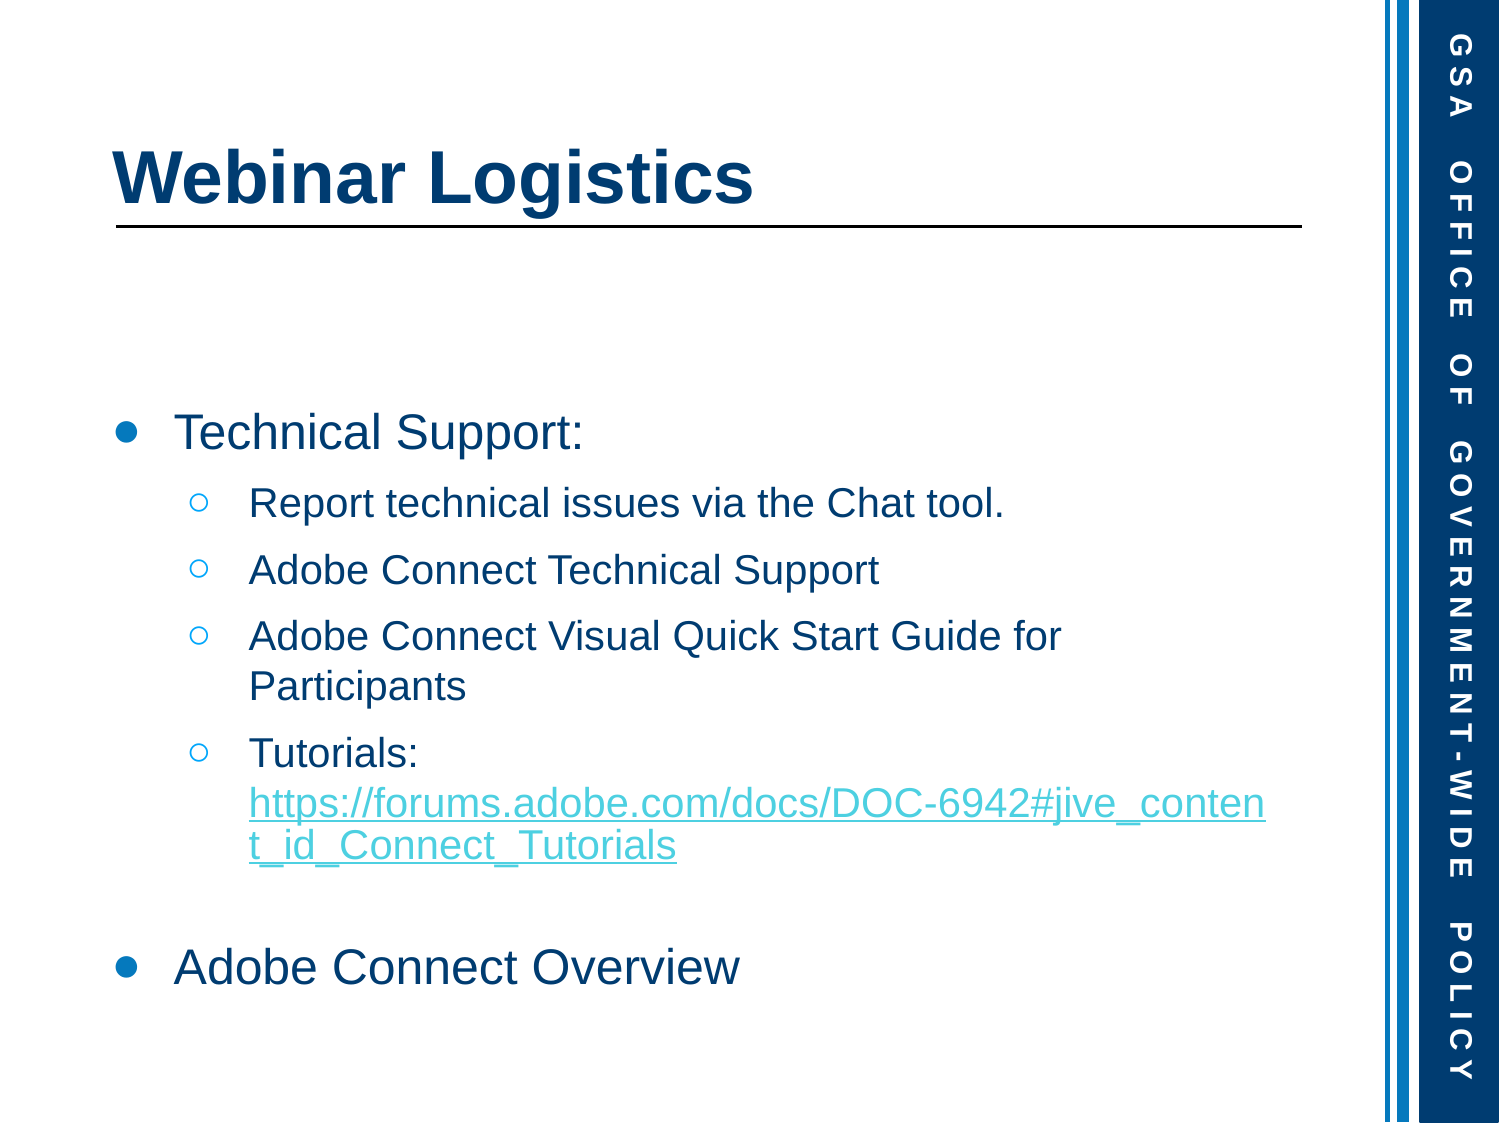

# Webinar Logistics
Technical Support:
Report technical issues via the Chat tool.
Adobe Connect Technical Support
Adobe Connect Visual Quick Start Guide for Participants
Tutorials:   https://forums.adobe.com/docs/DOC-6942#jive_content_id_Connect_Tutorials
Adobe Connect Overview